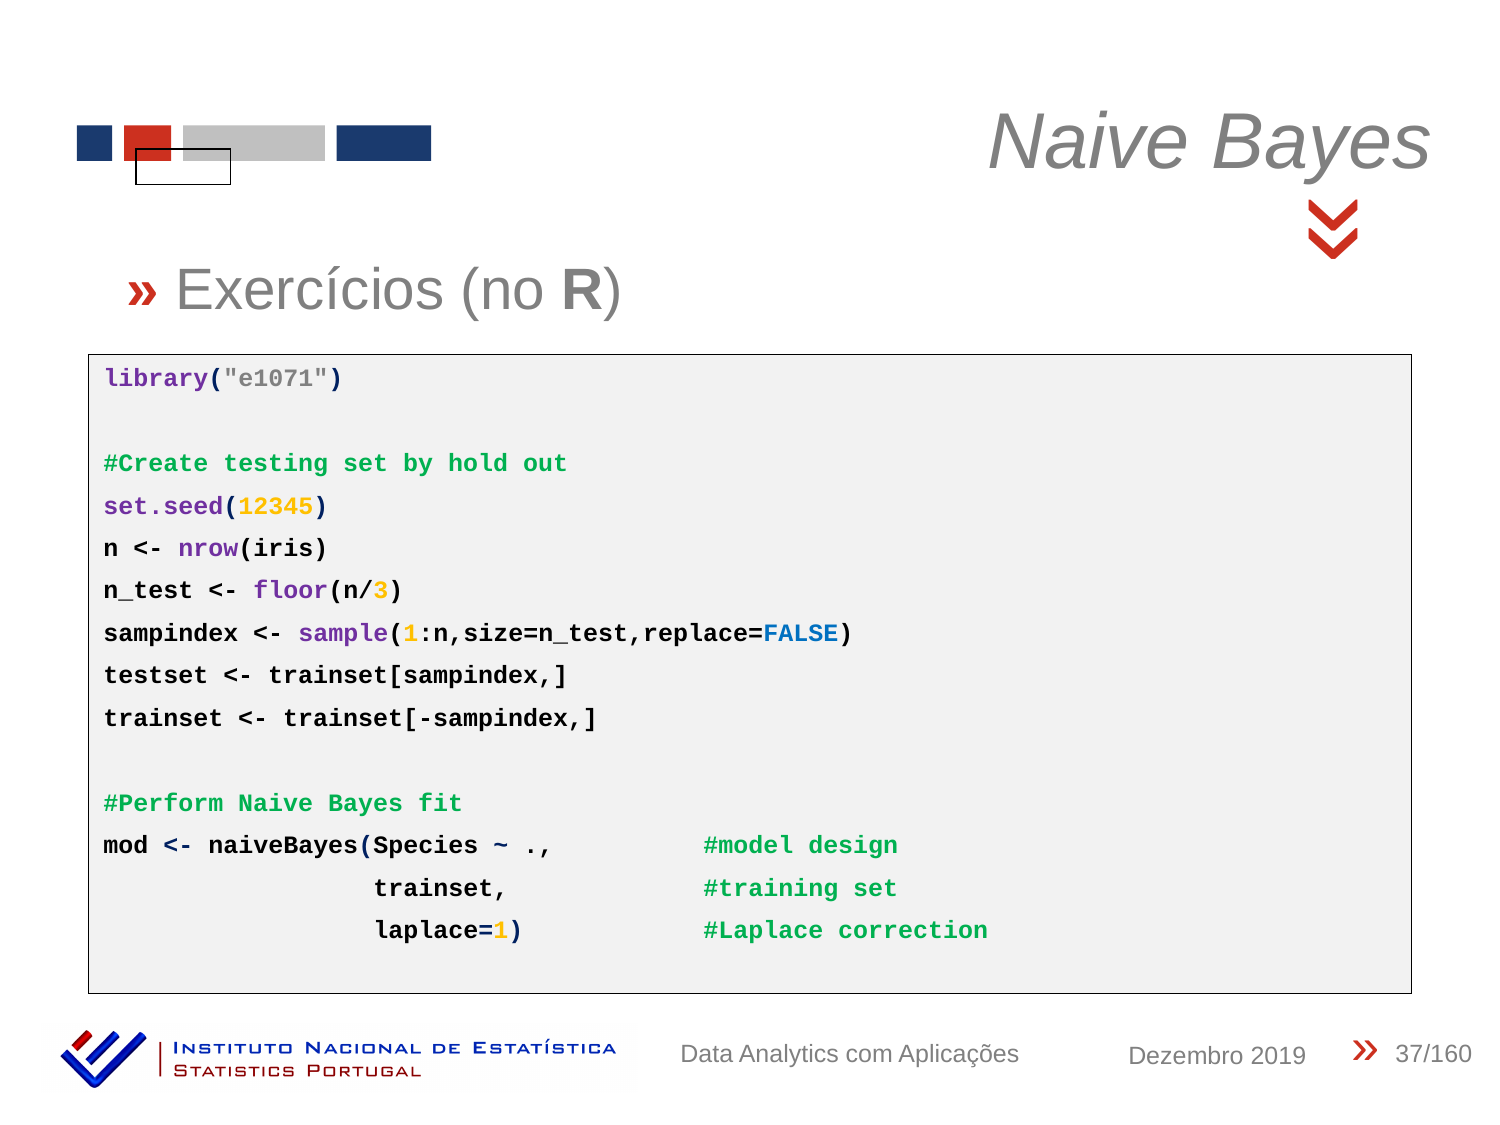

Naive Bayes
«
» Exercícios (no R)
library("e1071")

#Create testing set by hold out
set.seed(12345)
n <- nrow(iris)
n_test <- floor(n/3)
sampindex <- sample(1:n,size=n_test,replace=FALSE)
testset <- trainset[sampindex,]
trainset <- trainset[-sampindex,]

#Perform Naive Bayes fit
mod <- naiveBayes(Species ~ .,          #model design
                  trainset,             #training set
                  laplace=1)            #Laplace correction

37